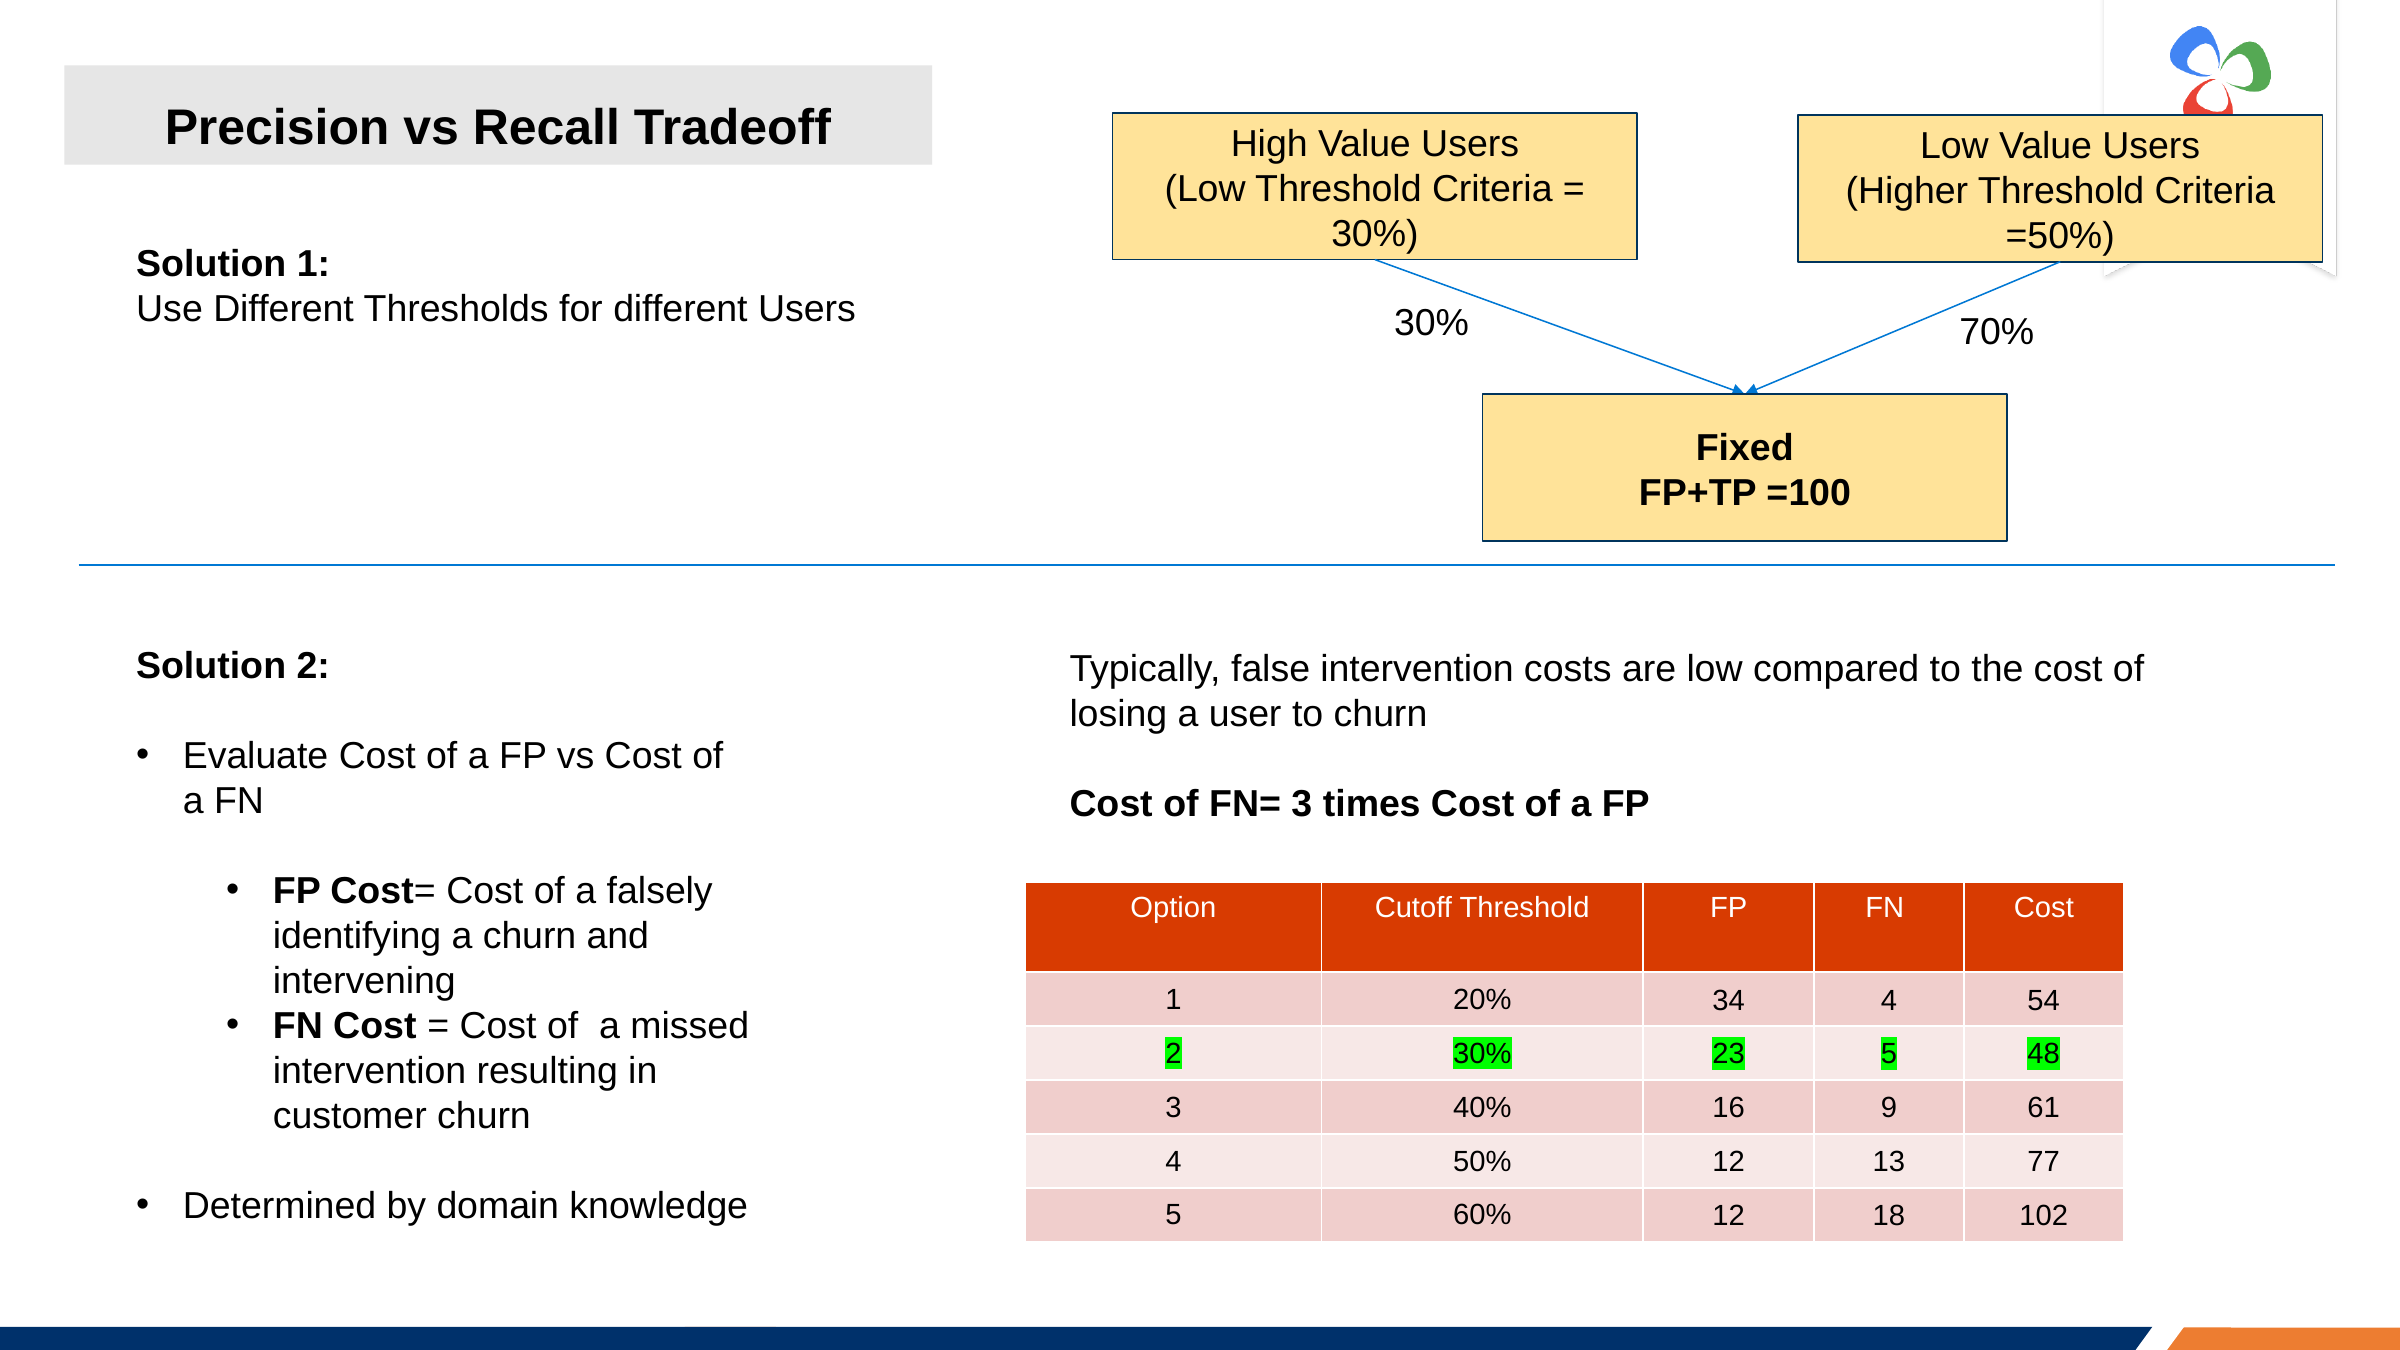

Precision vs Recall Tradeoff
High Value Users
(Low Threshold Criteria = 30%)
Low Value Users
(Higher Threshold Criteria =50%)

Solution 1:
Use Different Thresholds for different Users
30%
70%
Fixed
FP+TP =100

Solution 2:

Evaluate Cost of a FP vs Cost of a FN

FP Cost= Cost of a falsely identifying a churn and intervening
FN Cost = Cost of  a missed intervention resulting in customer churn

Determined by domain knowledge

Typically, false intervention costs are low compared to the cost of losing a user to churn

Cost of FN= 3 times Cost of a FP
| Option | Cutoff Threshold | FP | FN | Cost |
| --- | --- | --- | --- | --- |
| 1 | 20% | 34 | 4 | 54 |
| 2 | 30% | 23 | 5 | 48 |
| 3 | 40% | 16 | 9 | 61 |
| 4 | 50% | 12 | 13 | 77 |
| 5 | 60% | 12 | 18 | 102 |